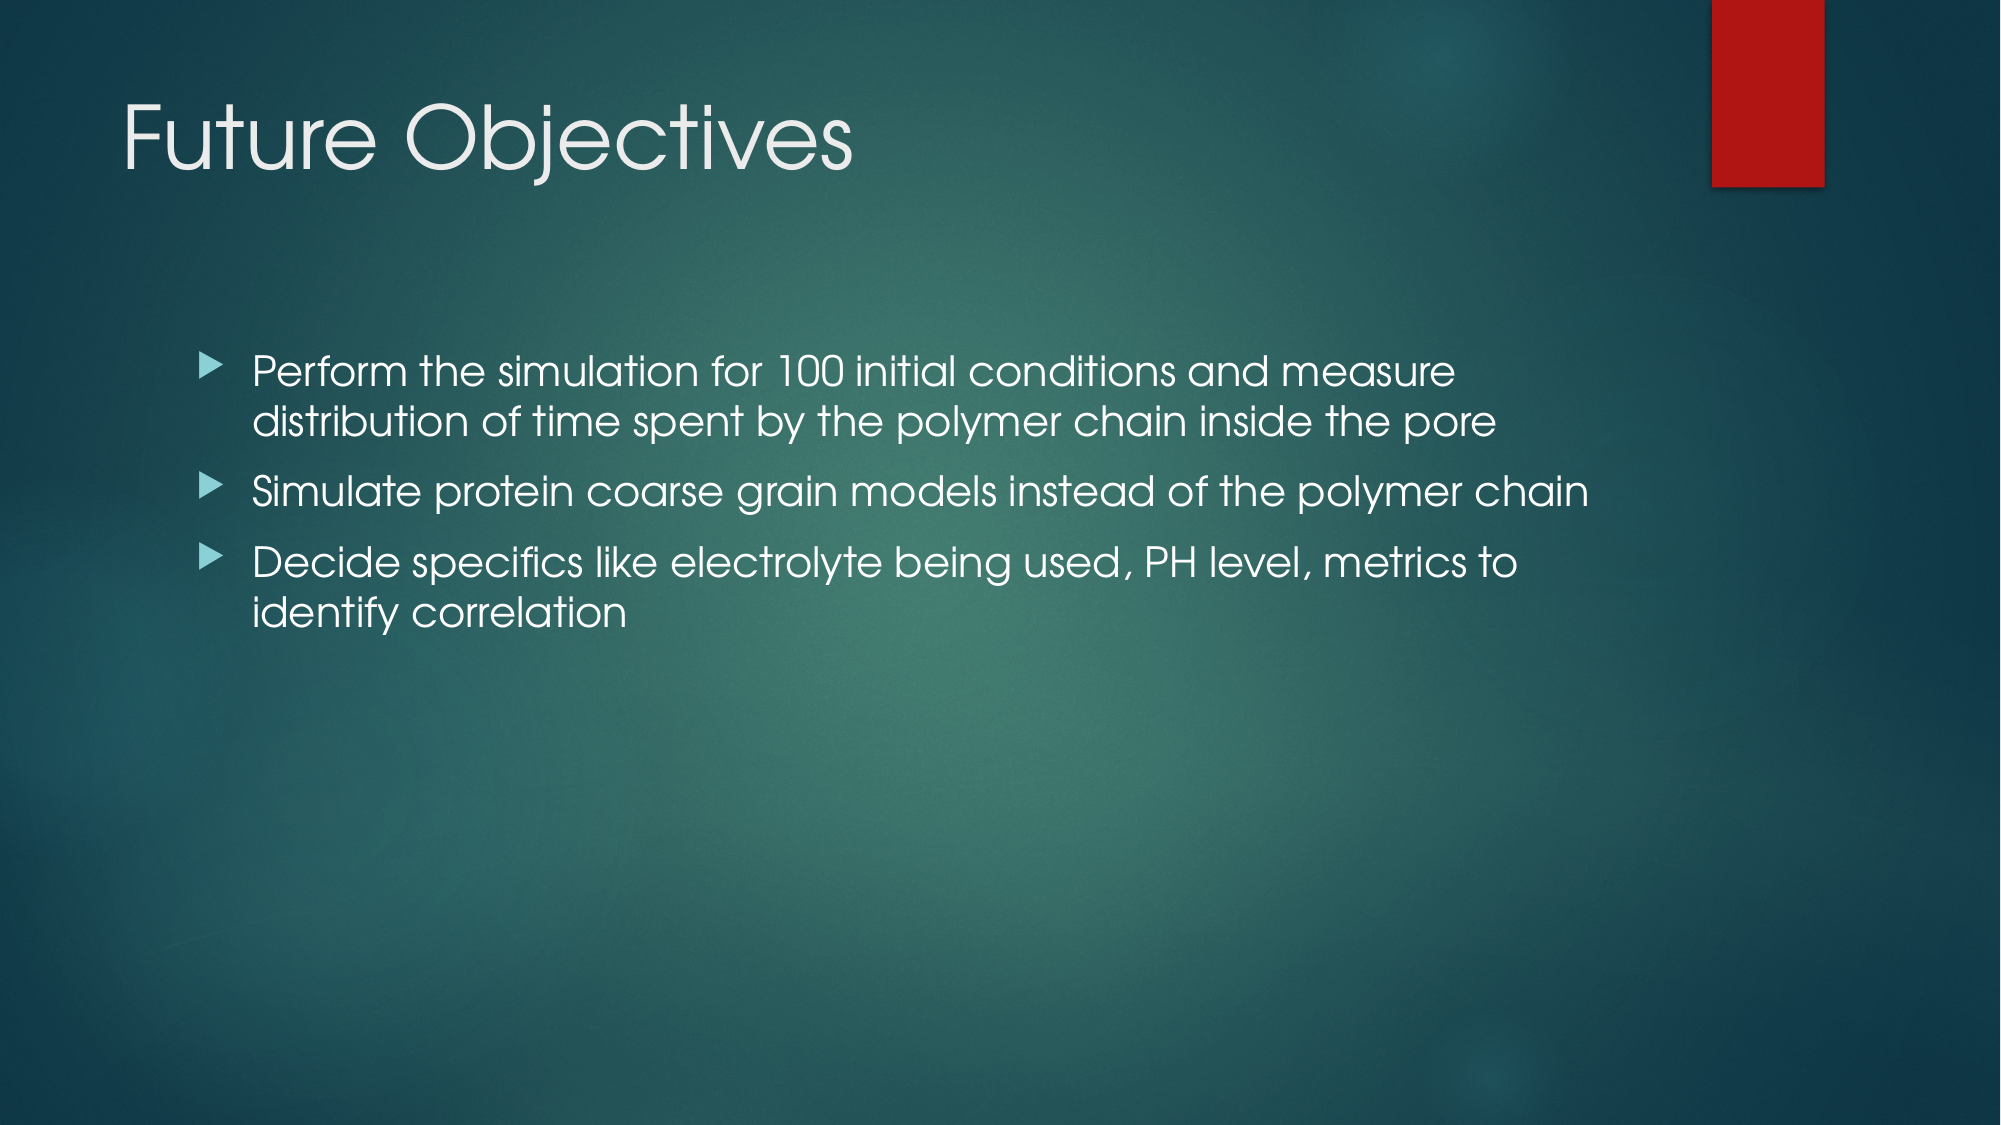

# Future Objectives
Perform the simulation for 100 initial conditions and measure distribution of time spent by the polymer chain inside the pore
Simulate protein coarse grain models instead of the polymer chain
Decide specifics like electrolyte being used, PH level, metrics to identify correlation